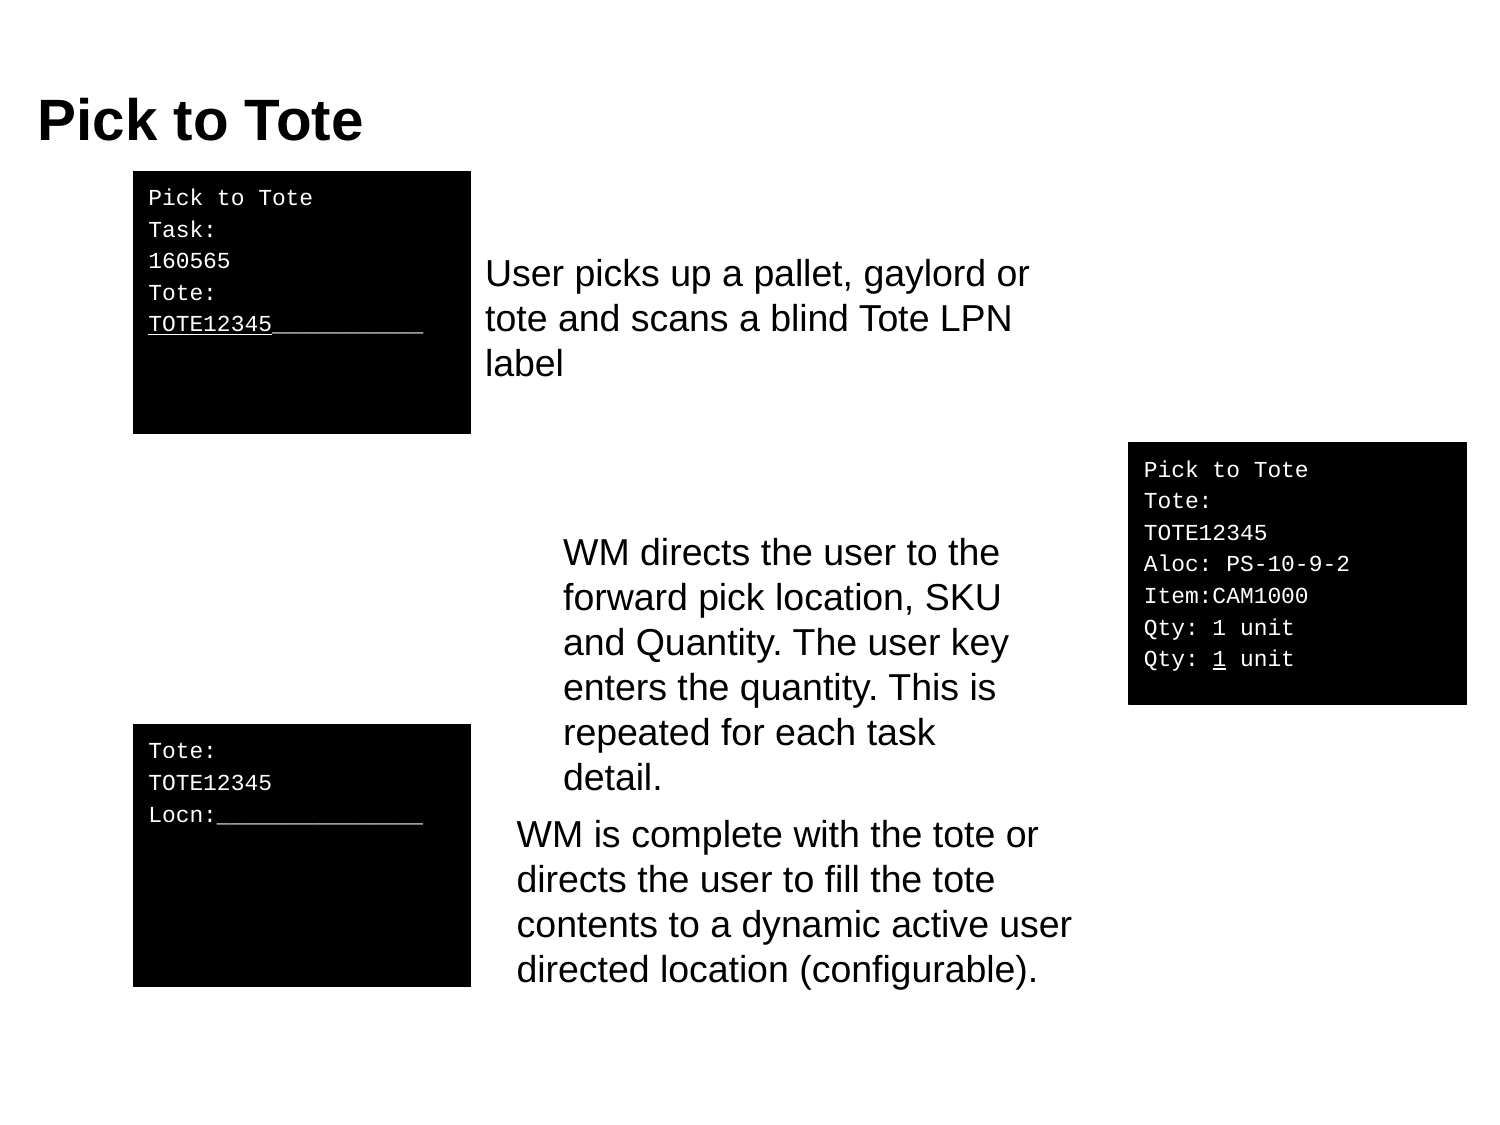

# Pick to Tote
Pick to Tote
Task:
160565
Tote:
TOTE12345___________

User picks up a pallet, gaylord or tote and scans a blind Tote LPN label
Pick to Tote
Tote:
TOTE12345
Aloc: PS-10-9-2
Item:CAM1000
Qty: 1 unit
Qty: 1 unit
WM directs the user to the forward pick location, SKU and Quantity. The user key enters the quantity. This is repeated for each task detail.
Tote:
TOTE12345
Locn:_______________
WM is complete with the tote or directs the user to fill the tote contents to a dynamic active user directed location (configurable).